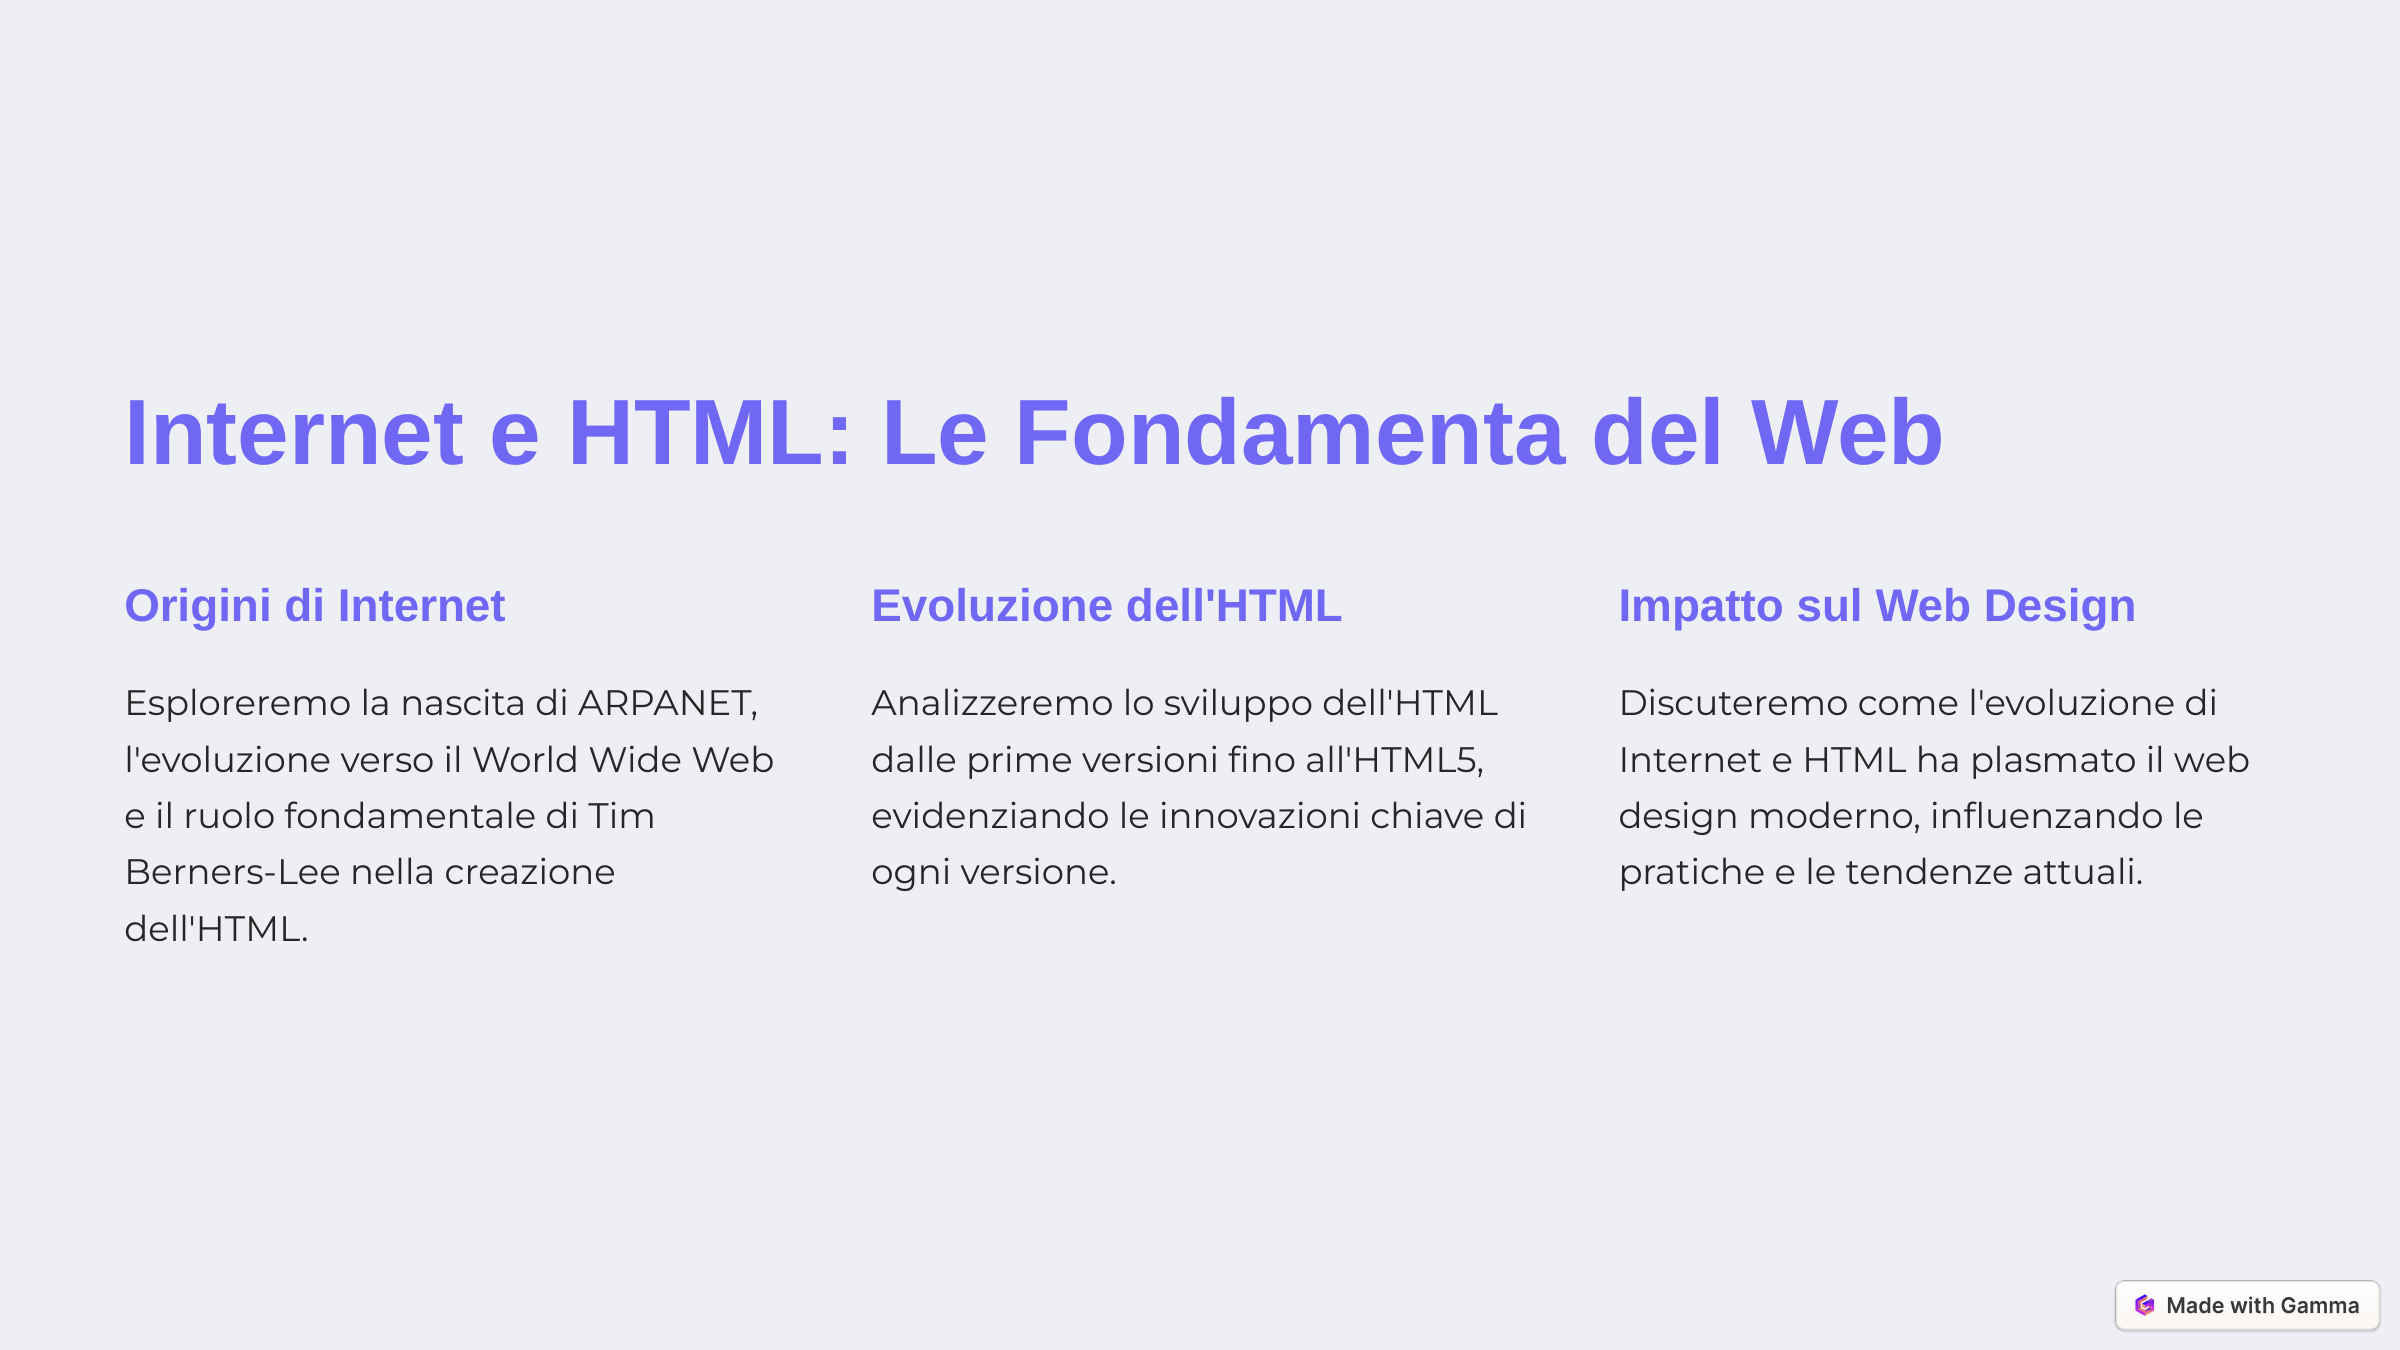

Internet e HTML: Le Fondamenta del Web
Origini di Internet
Evoluzione dell'HTML
Impatto sul Web Design
Esploreremo la nascita di ARPANET, l'evoluzione verso il World Wide Web e il ruolo fondamentale di Tim Berners-Lee nella creazione dell'HTML.
Analizzeremo lo sviluppo dell'HTML dalle prime versioni fino all'HTML5, evidenziando le innovazioni chiave di ogni versione.
Discuteremo come l'evoluzione di Internet e HTML ha plasmato il web design moderno, influenzando le pratiche e le tendenze attuali.